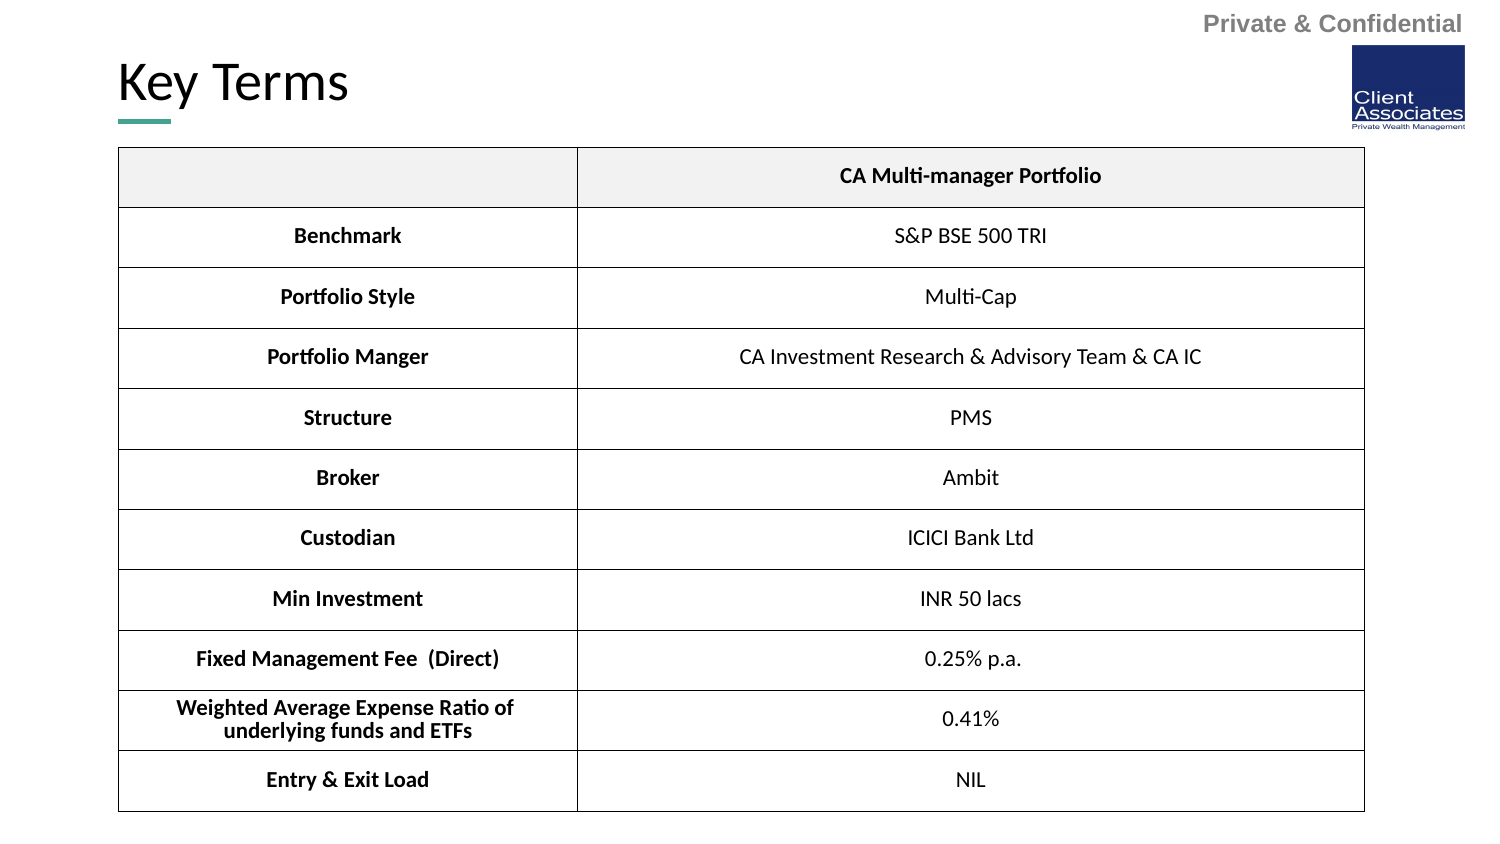

# Key Terms
|  | CA Multi-manager Portfolio |
| --- | --- |
| Benchmark | S&P BSE 500 TRI |
| Portfolio Style | Multi-Cap |
| Portfolio Manger | CA Investment Research & Advisory Team & CA IC |
| Structure | PMS |
| Broker | Ambit |
| Custodian | ICICI Bank Ltd |
| Min Investment | INR 50 lacs |
| Fixed Management Fee (Direct) | 0.25% p.a. |
| Weighted Average Expense Ratio of underlying funds and ETFs | 0.41% |
| Entry & Exit Load | NIL |